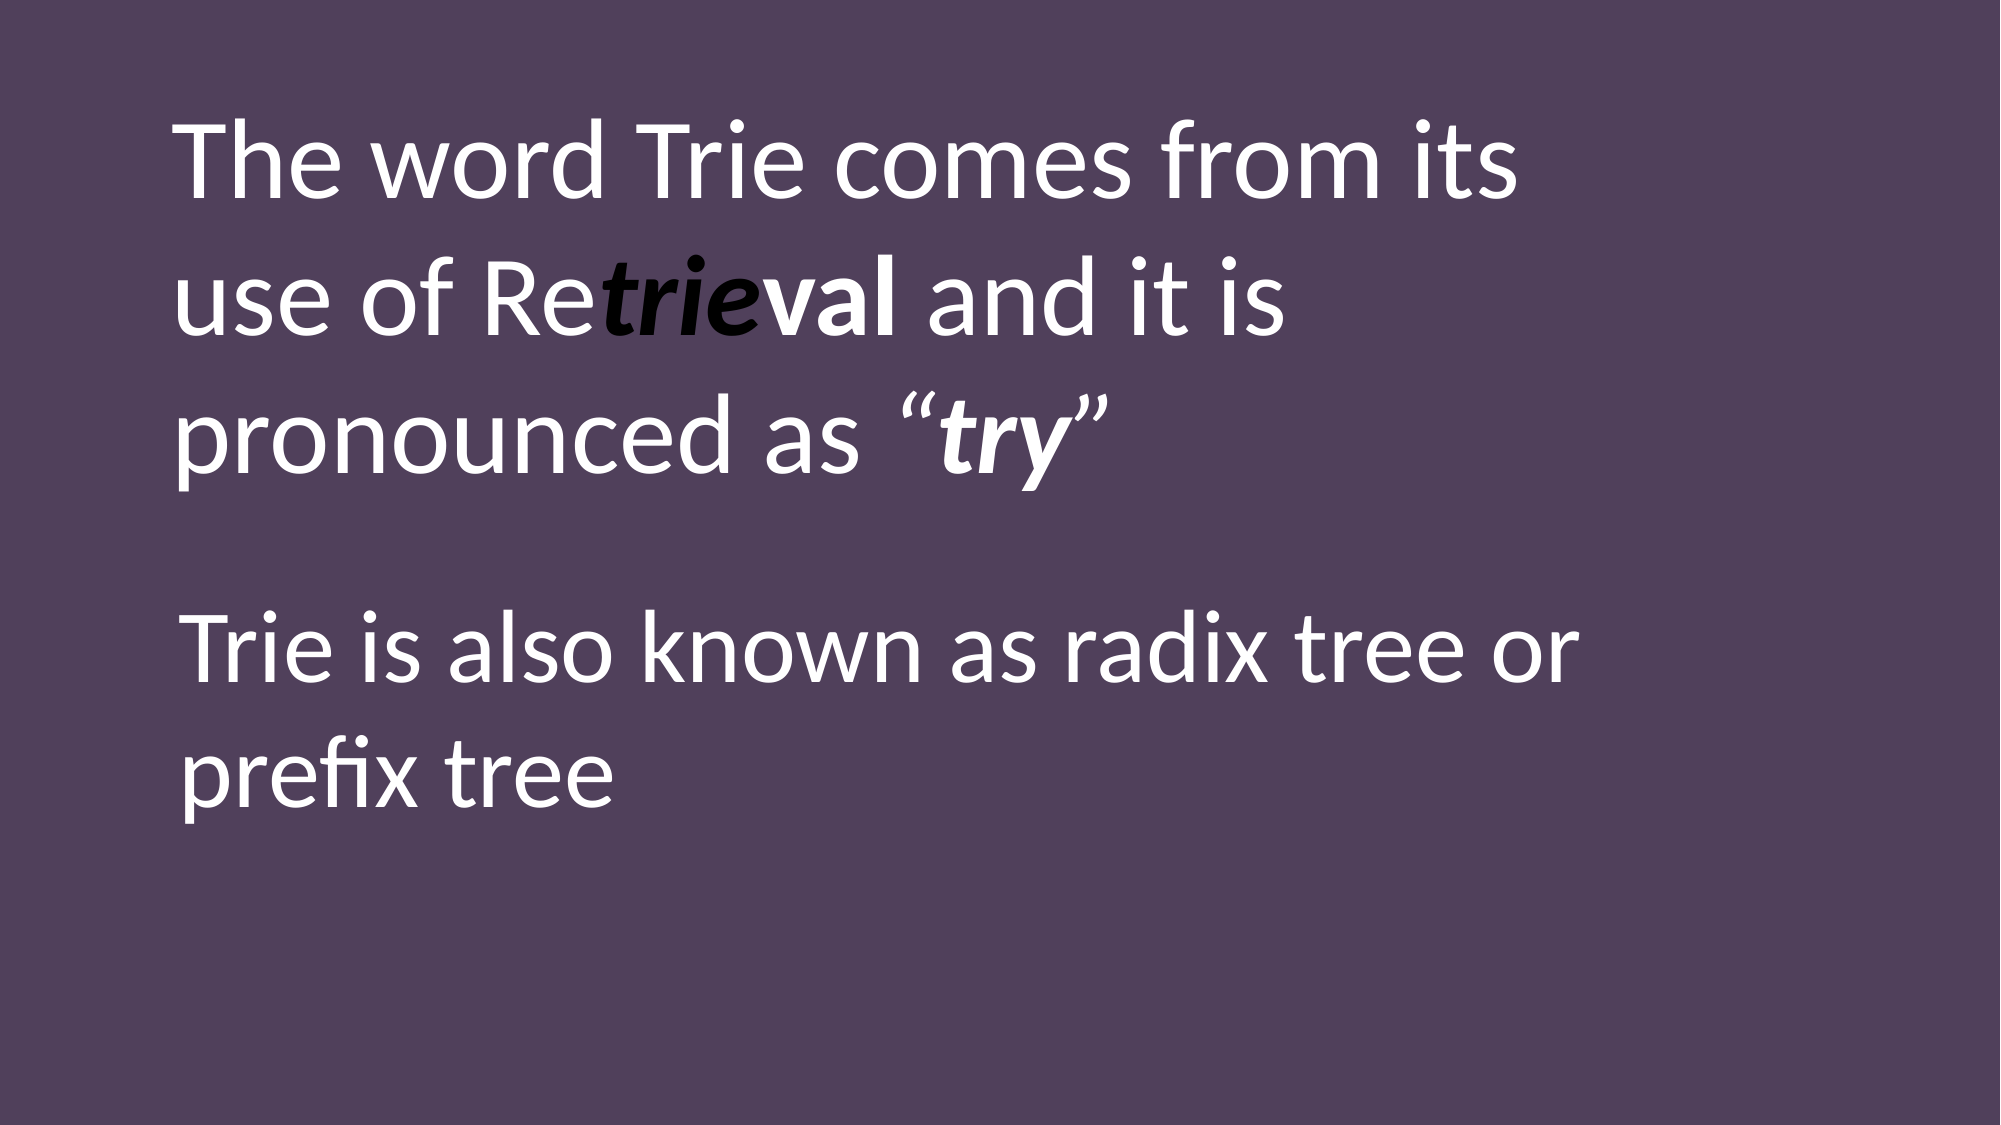

The word Trie comes from its use of Retrieval and it is pronounced as “try”
   Trie is also known as radix tree or
   prefix tree